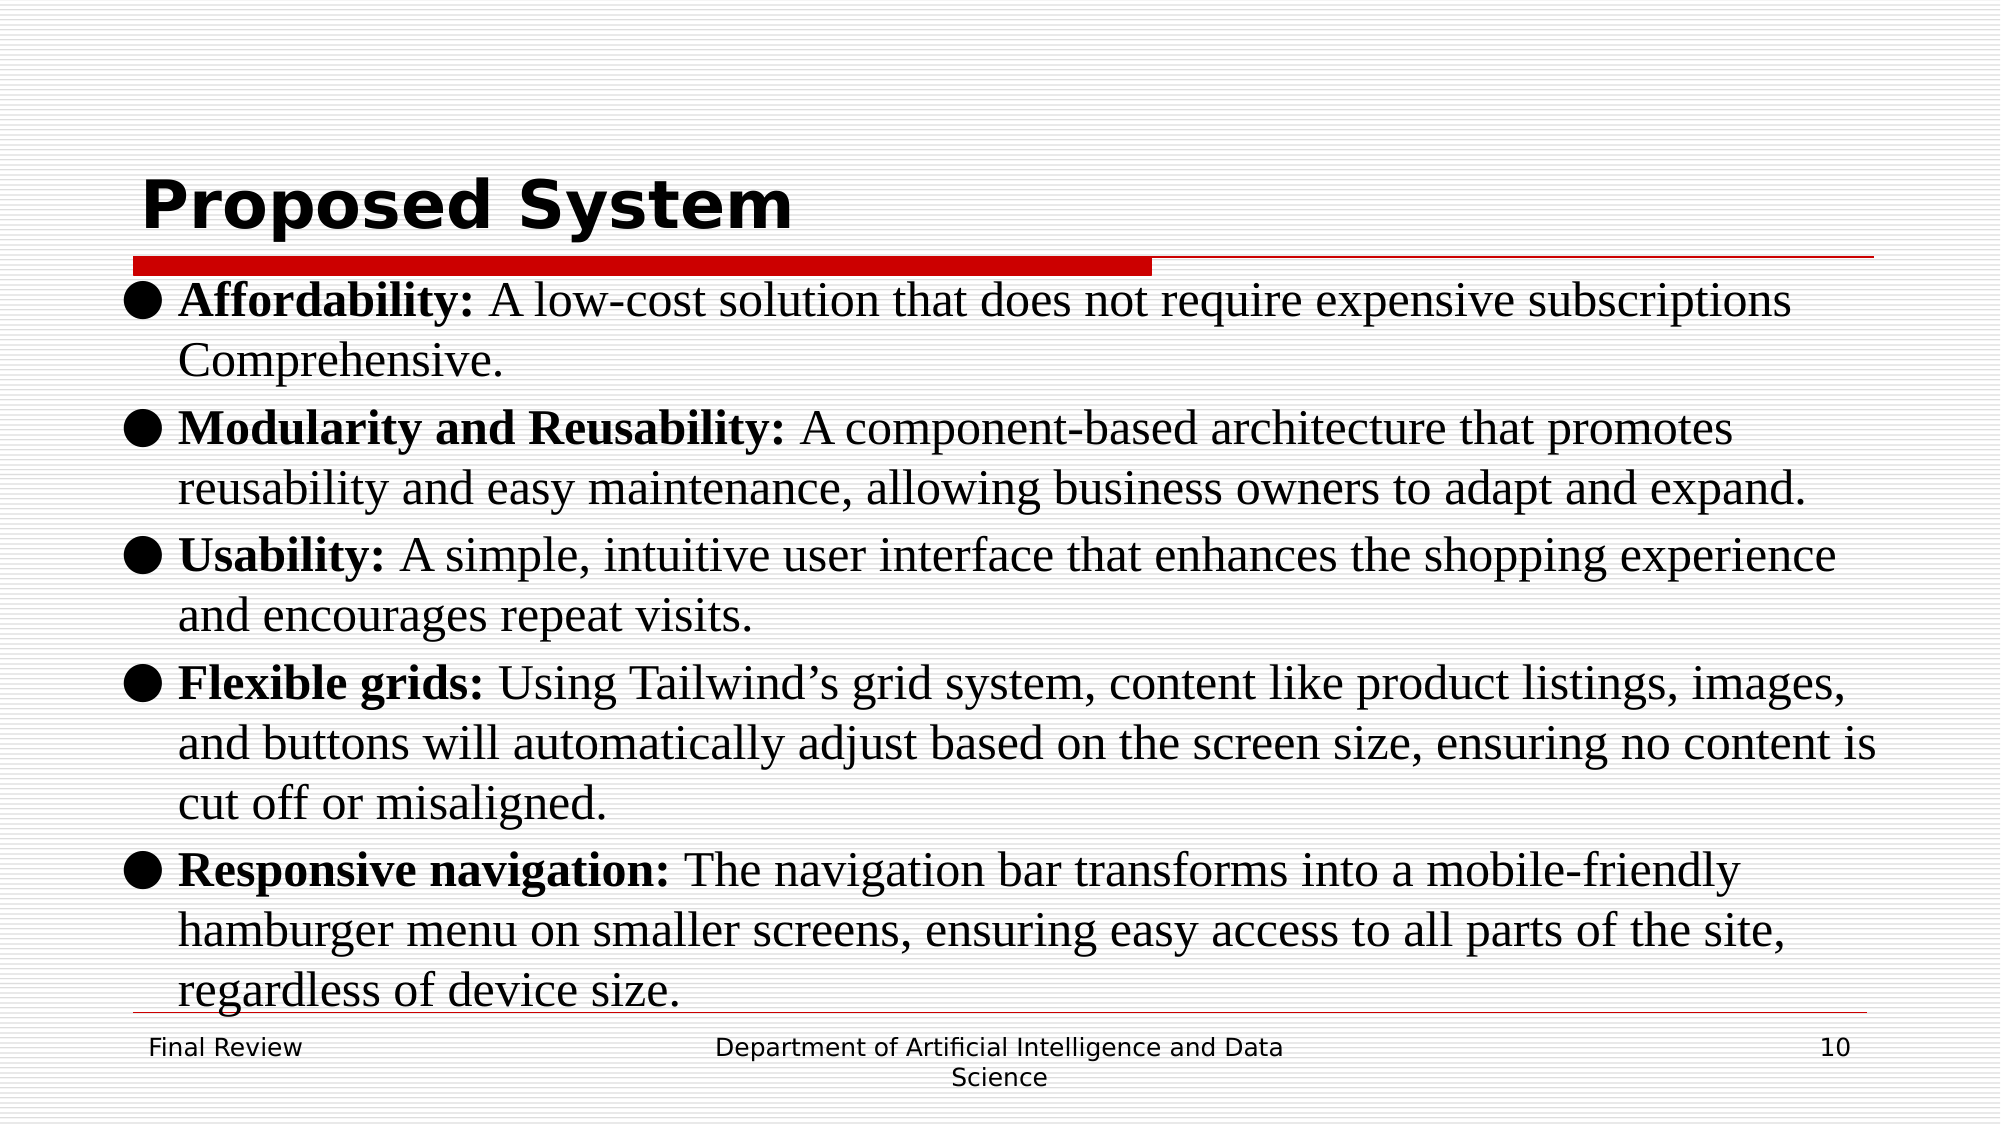

# Proposed System
Affordability: A low-cost solution that does not require expensive subscriptions Comprehensive.
Modularity and Reusability: A component-based architecture that promotes reusability and easy maintenance, allowing business owners to adapt and expand.
Usability: A simple, intuitive user interface that enhances the shopping experience and encourages repeat visits.
Flexible grids: Using Tailwind’s grid system, content like product listings, images, and buttons will automatically adjust based on the screen size, ensuring no content is cut off or misaligned.
Responsive navigation: The navigation bar transforms into a mobile-friendly hamburger menu on smaller screens, ensuring easy access to all parts of the site, regardless of device size.
Final Review

Department of Artificial Intelligence and Data Science
10